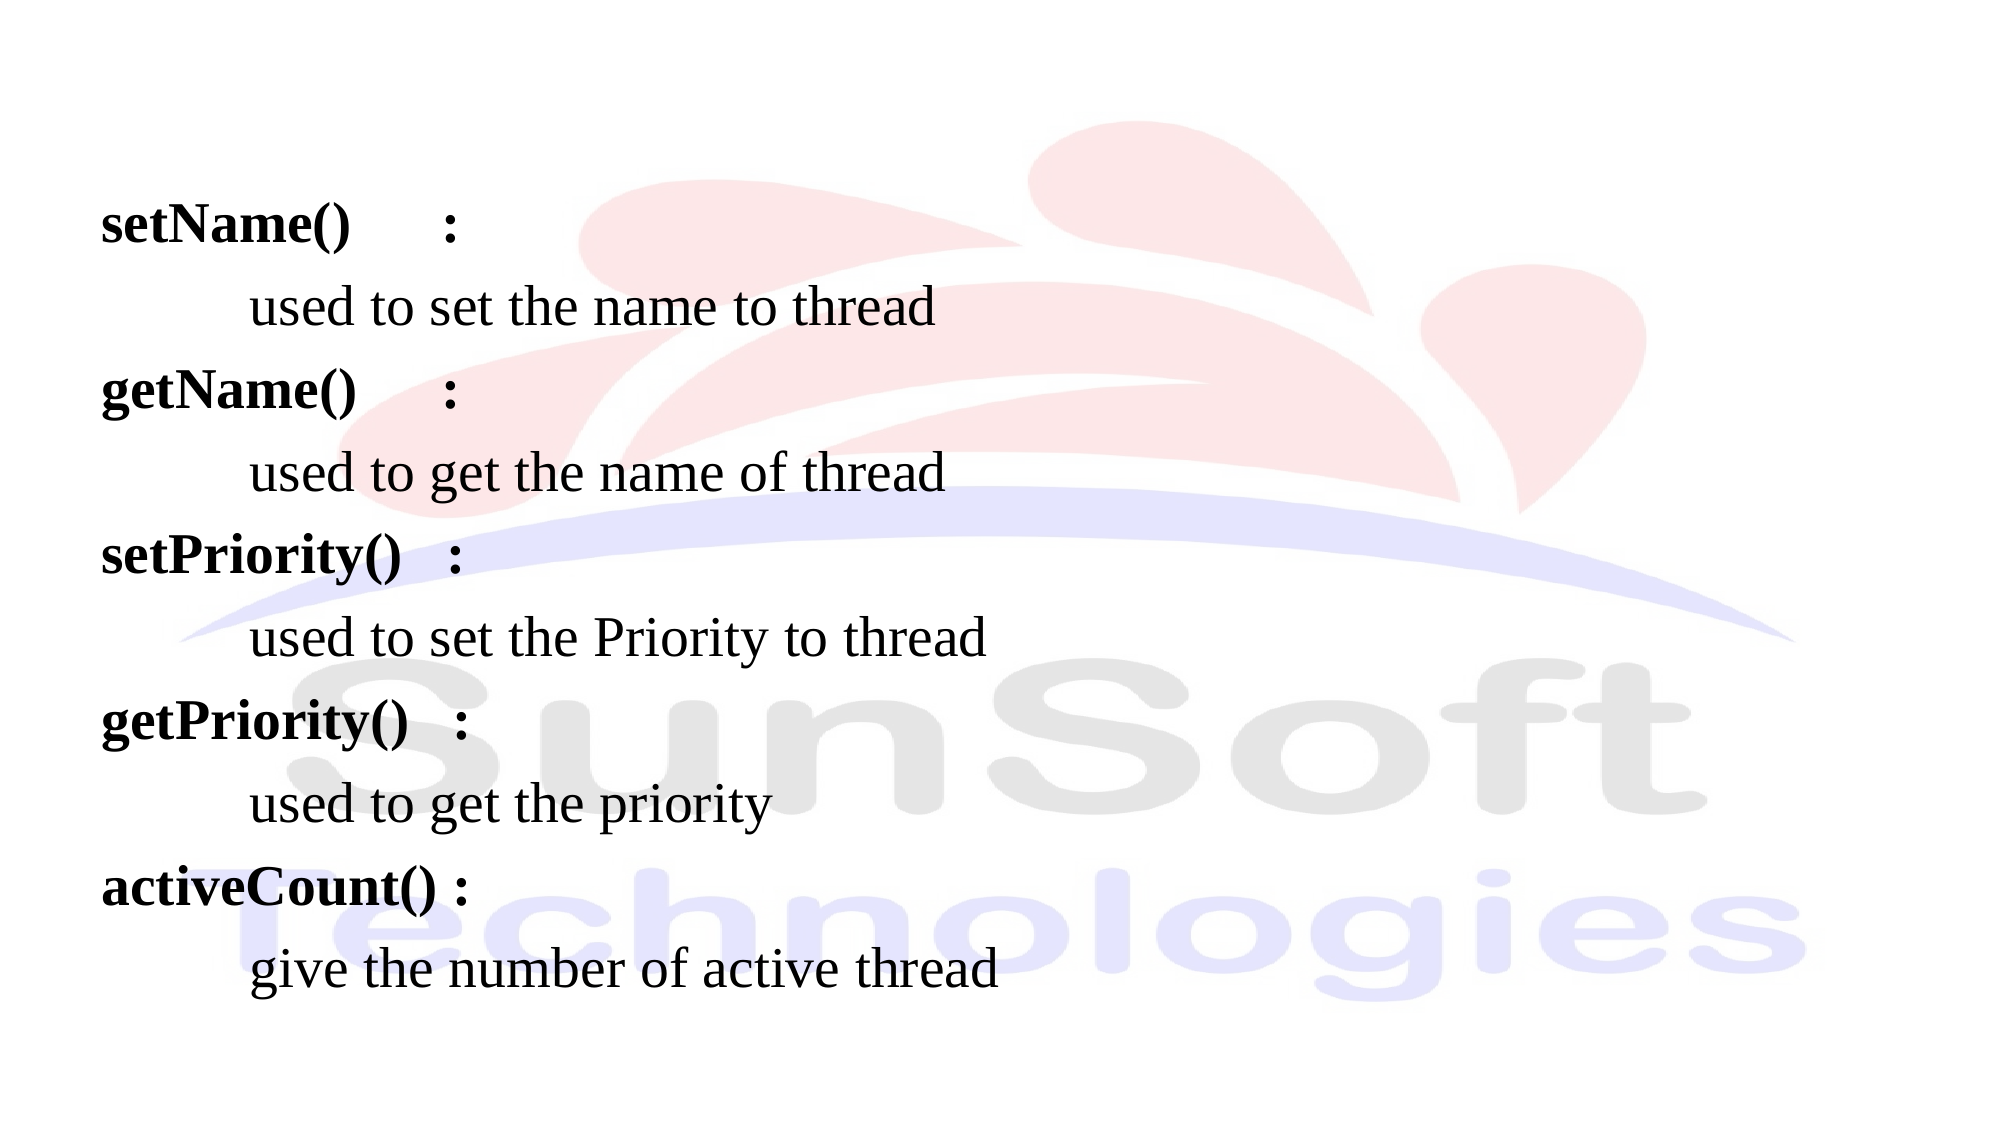

setName()	   :
	used to set the name to thread
getName()	   :
	used to get the name of thread
setPriority()   :
	used to set the Priority to thread
getPriority()   :
	used to get the priority
activeCount() :
	give the number of active thread